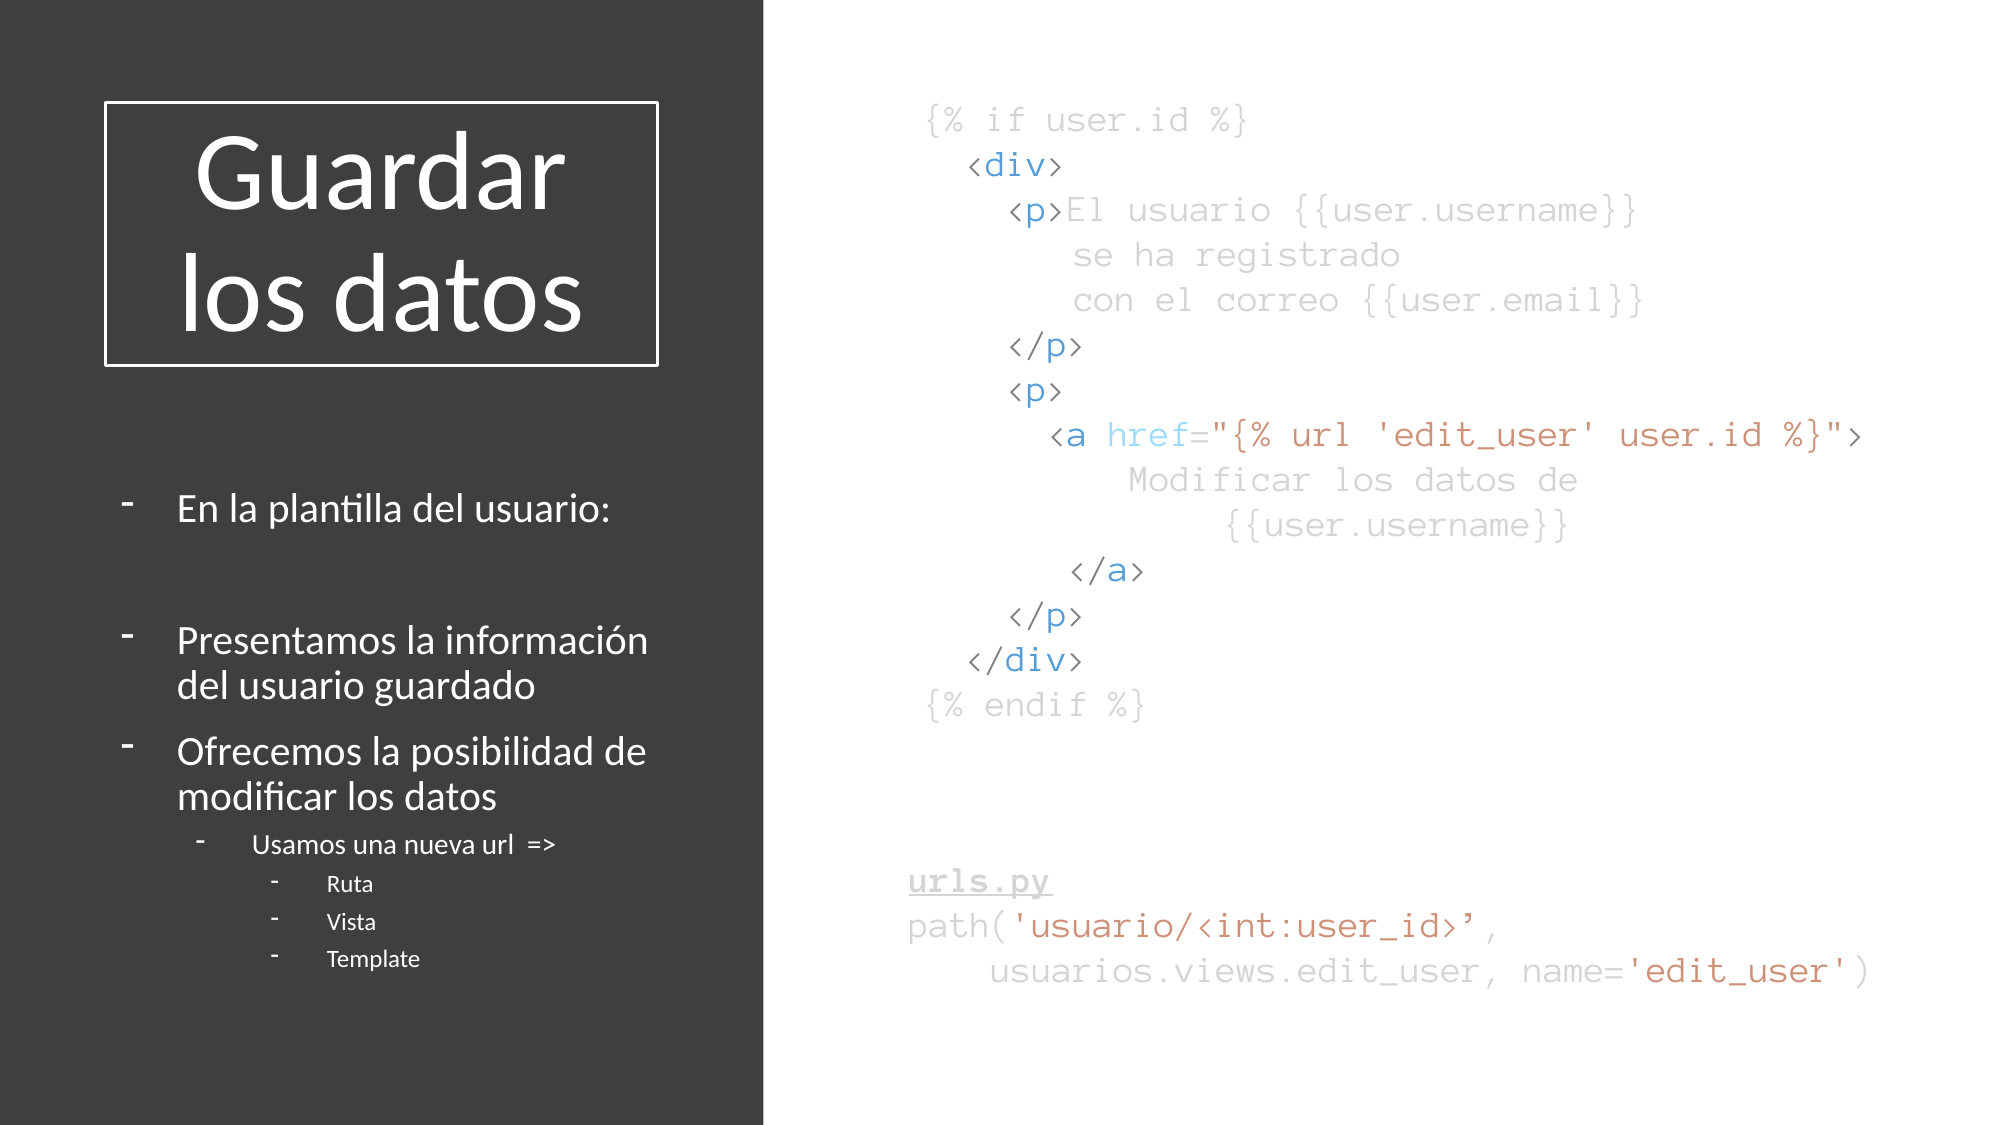

{% if user.id %}
  <div>
    <p>El usuario {{user.username}}
       	se ha registrado
	con el correo {{user.email}}
    </p>
    <p>
      <a href="{% url 'edit_user' user.id %}">
          Modificar los datos de
		{{user.username}}
       </a>
    </p>
  </div>
{% endif %}
# Guardar los datos
En la plantilla del usuario:

Presentamos la información del usuario guardado
Ofrecemos la posibilidad de modificar los datos
Usamos una nueva url  =>
Ruta
Vista
Template
urls.py
path('usuario/<int:user_id>’,
    usuarios.views.edit_user, name='edit_user')